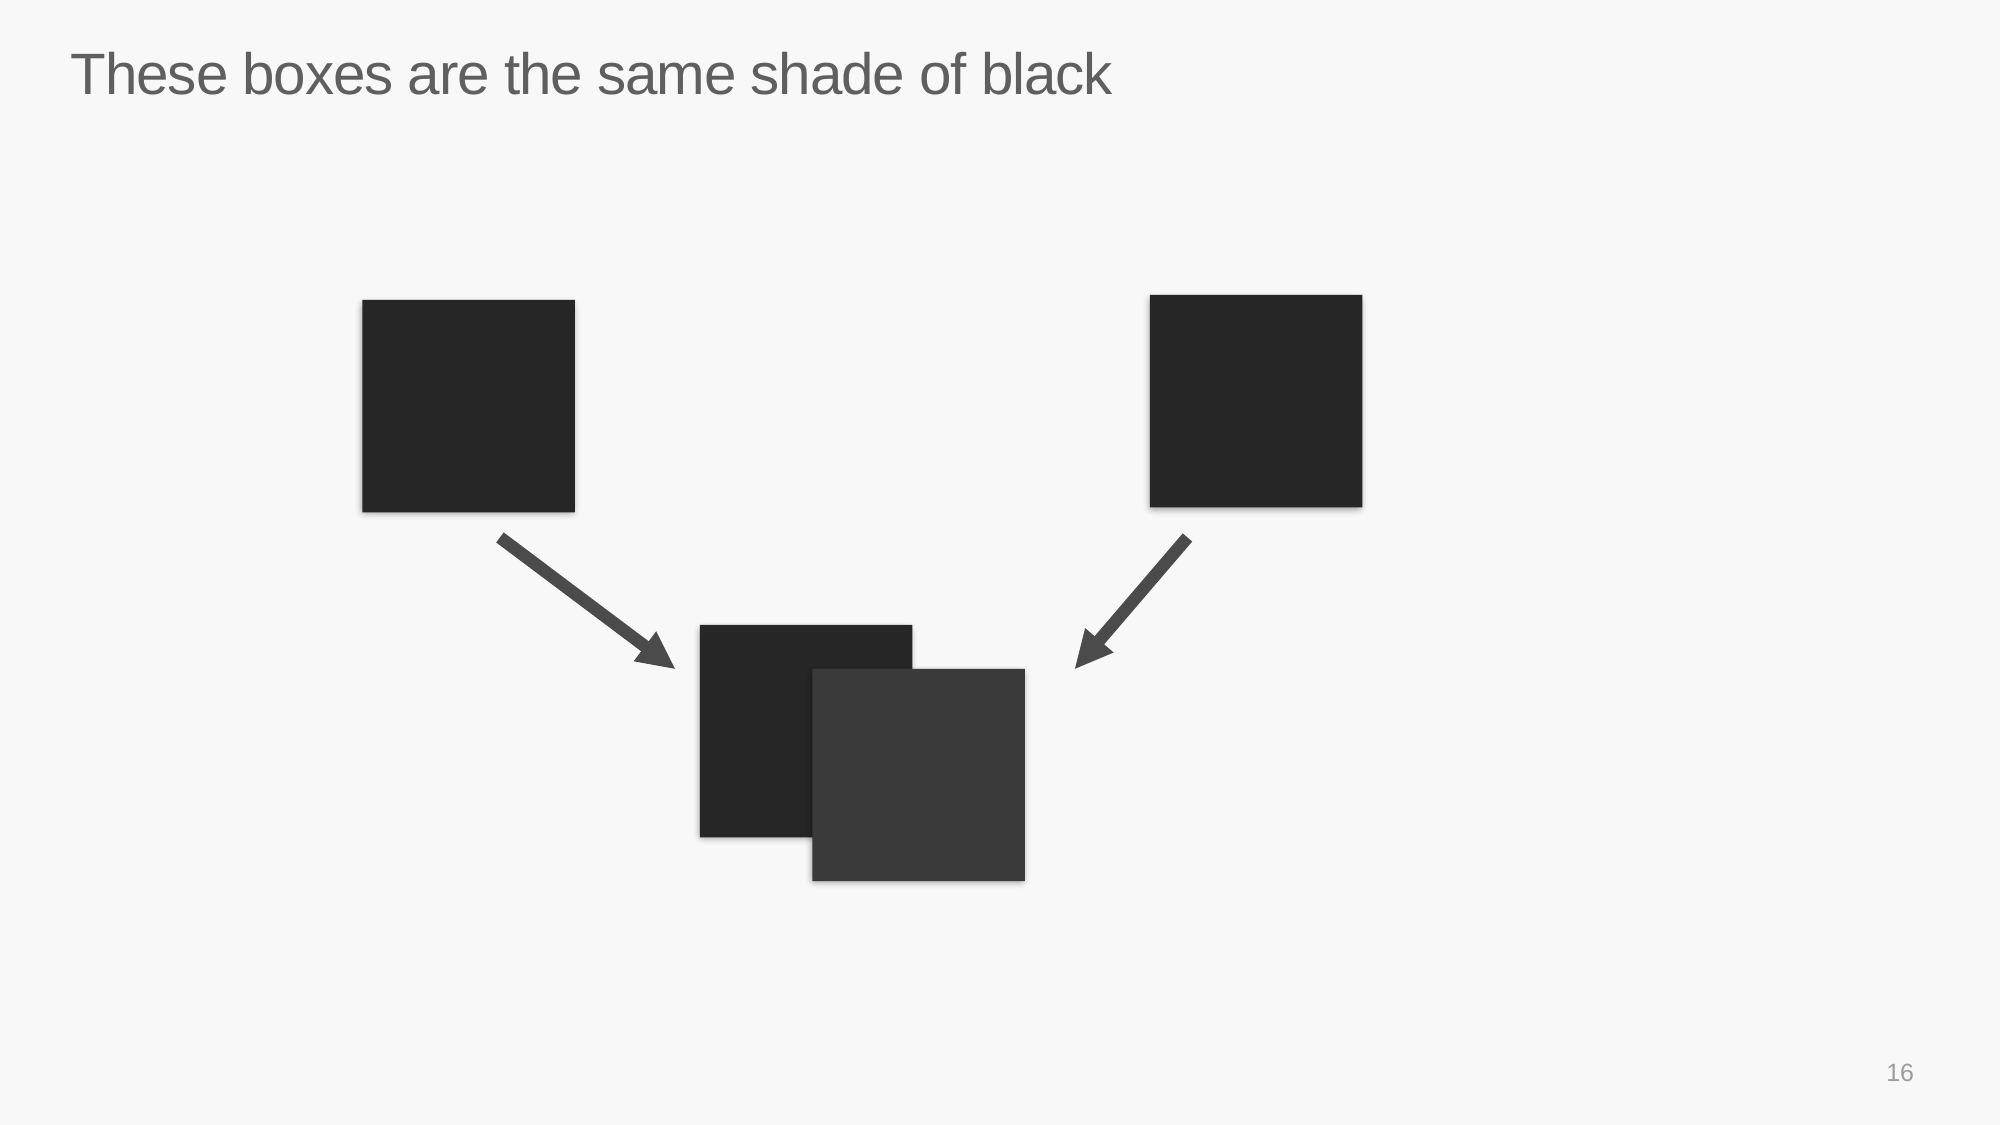

# These boxes are the same shade of black

16